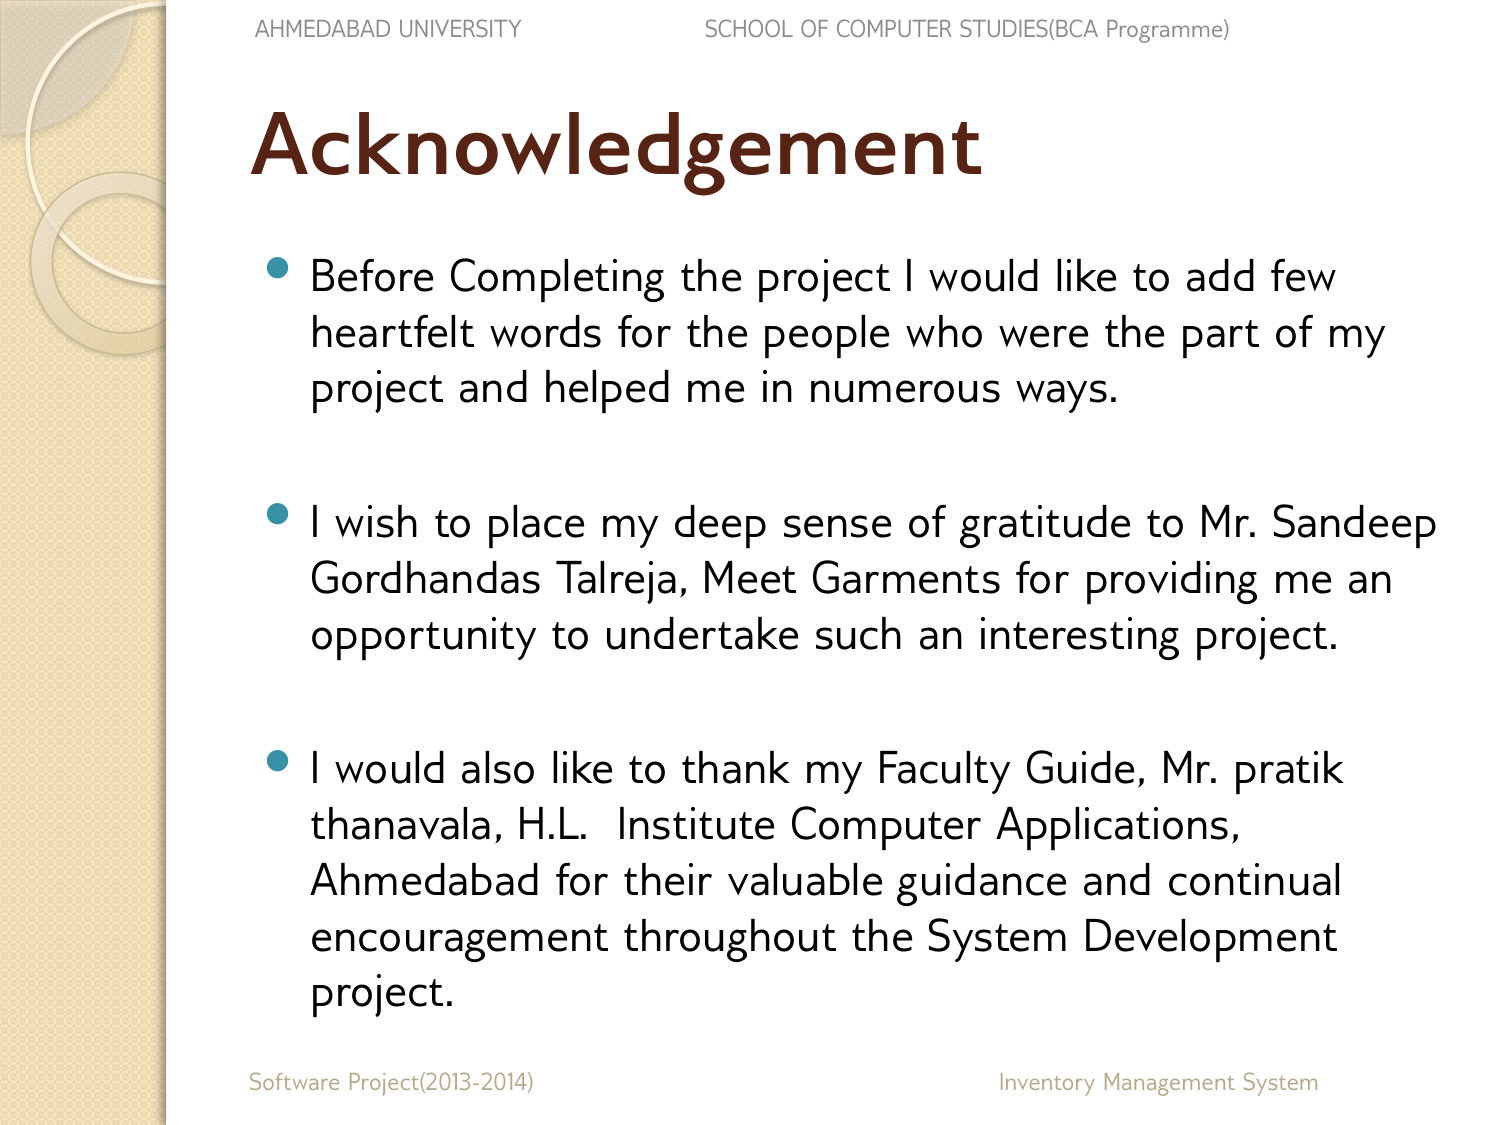

AHMEDABAD UNIVERSITY		SCHOOL OF COMPUTER STUDIES(BCA Programme)
# Acknowledgement
Before Completing the project I would like to add few heartfelt words for the people who were the part of my project and helped me in numerous ways.

I wish to place my deep sense of gratitude to Mr. Sandeep Gordhandas Talreja, Meet Garments for providing me an opportunity to undertake such an interesting project.

I would also like to thank my Faculty Guide, Mr. pratik thanavala, H.L.  Institute Computer Applications, Ahmedabad for their valuable guidance and continual encouragement throughout the System Development   project.
Software Project(2013-2014)				Inventory Management System